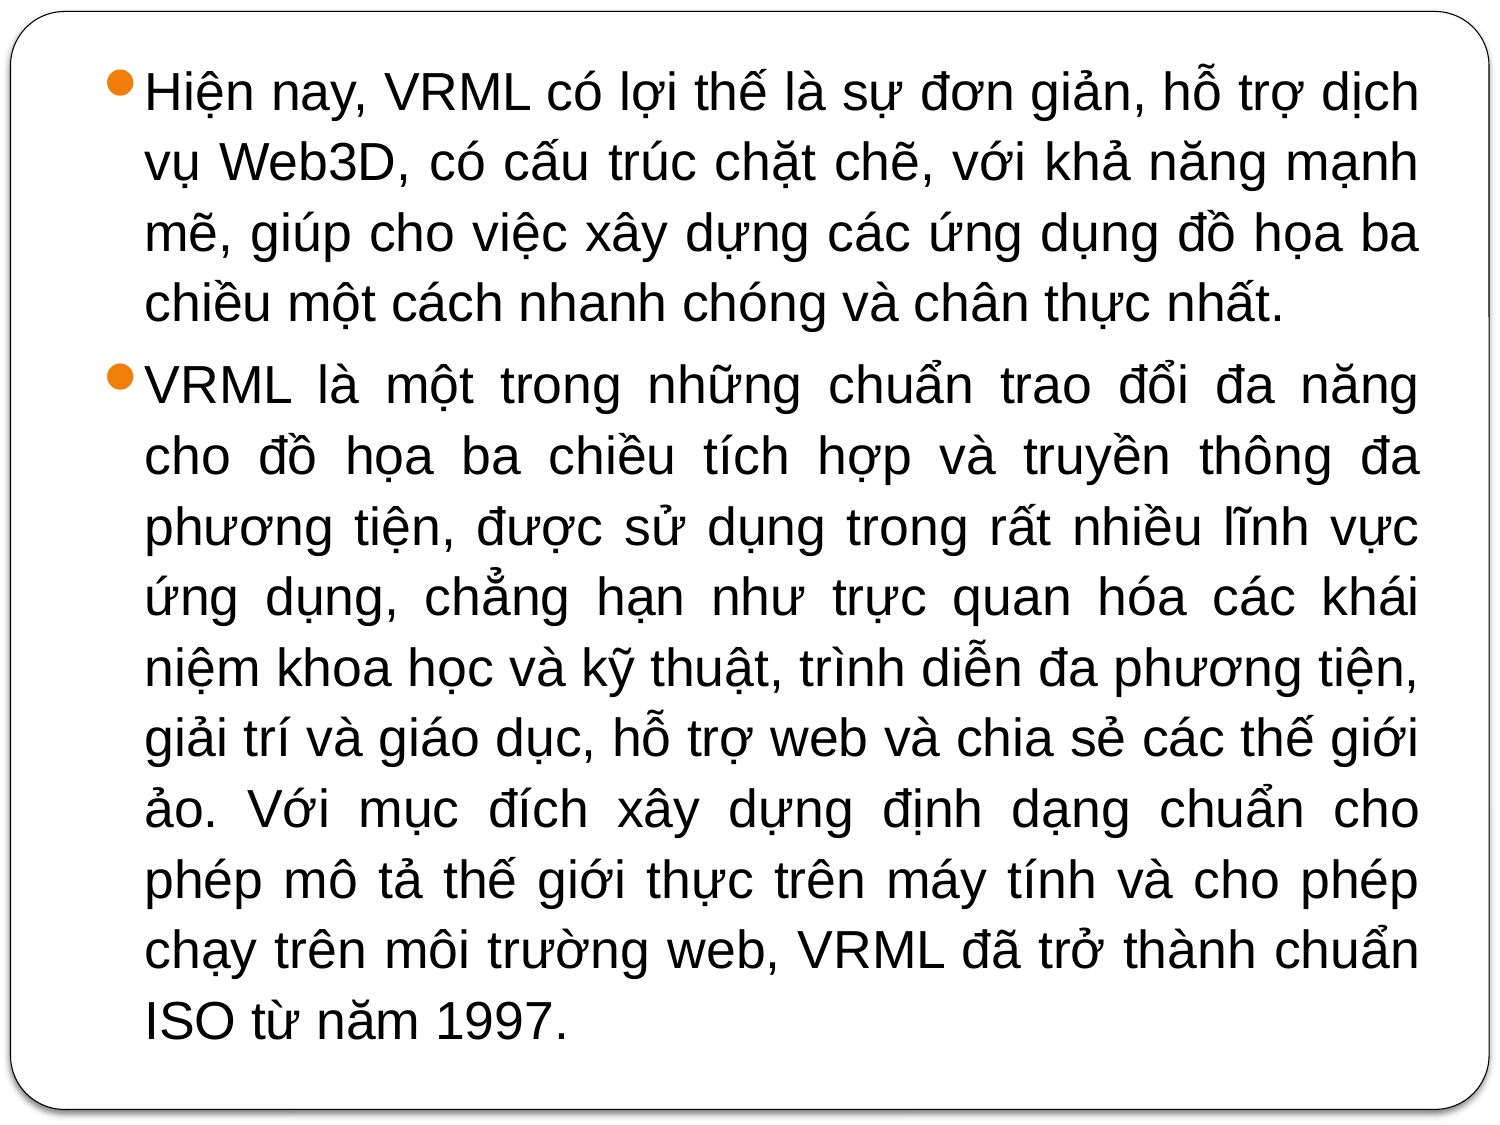

Hiện nay, VRML có lợi thế là sự đơn giản, hỗ trợ dịch vụ Web3D, có cấu trúc chặt chẽ, với khả năng mạnh mẽ, giúp cho việc xây dựng các ứng dụng đồ họa ba chiều một cách nhanh chóng và chân thực nhất.
VRML là một trong những chuẩn trao đổi đa năng cho đồ họa ba chiều tích hợp và truyền thông đa phương tiện, được sử dụng trong rất nhiều lĩnh vực ứng dụng, chẳng hạn như trực quan hóa các khái niệm khoa học và kỹ thuật, trình diễn đa phương tiện, giải trí và giáo dục, hỗ trợ web và chia sẻ các thế giới ảo. Với mục đích xây dựng định dạng chuẩn cho phép mô tả thế giới thực trên máy tính và cho phép chạy trên môi trường web, VRML đã trở thành chuẩn ISO từ năm 1997.